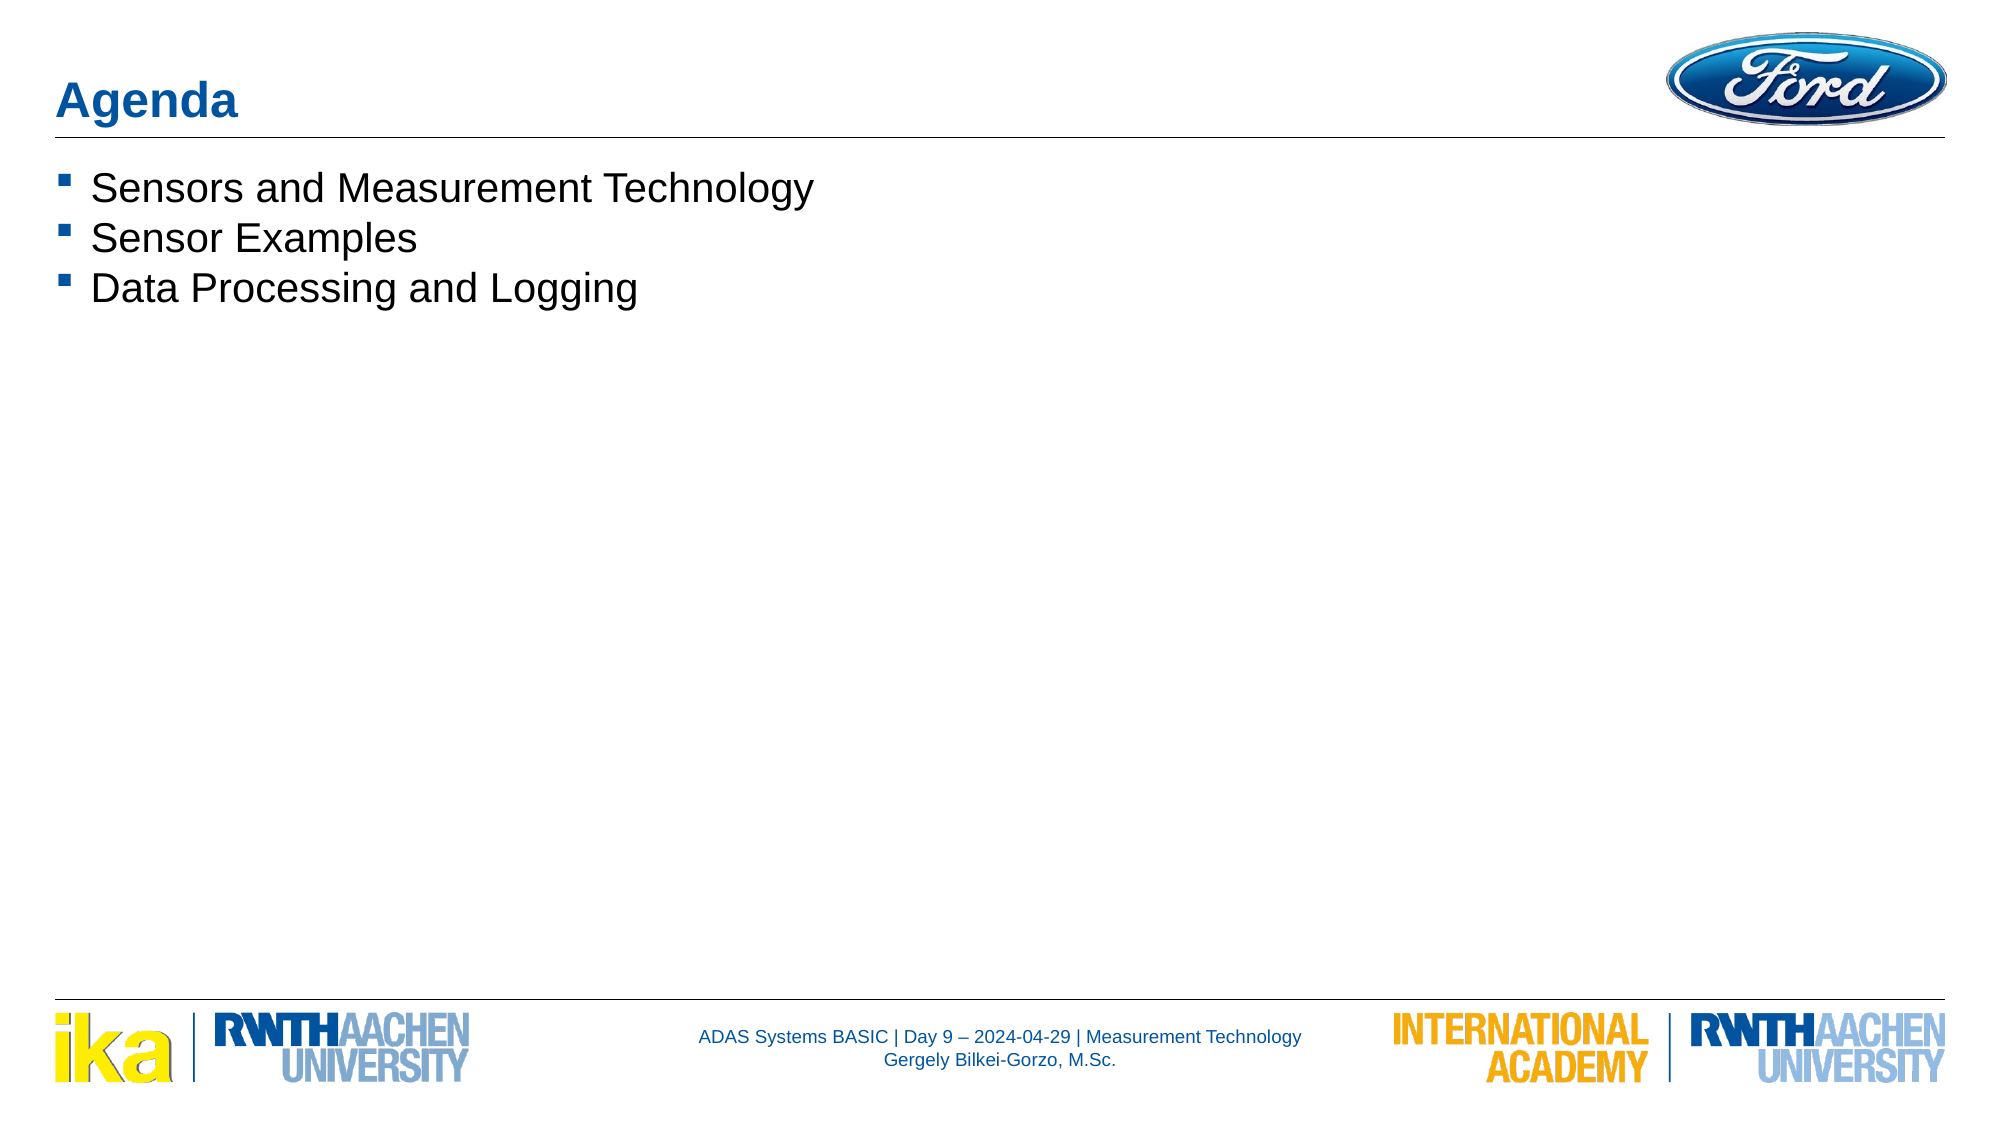

Sensors and Measurement Technology
Sensor Examples
Data Processing and Logging